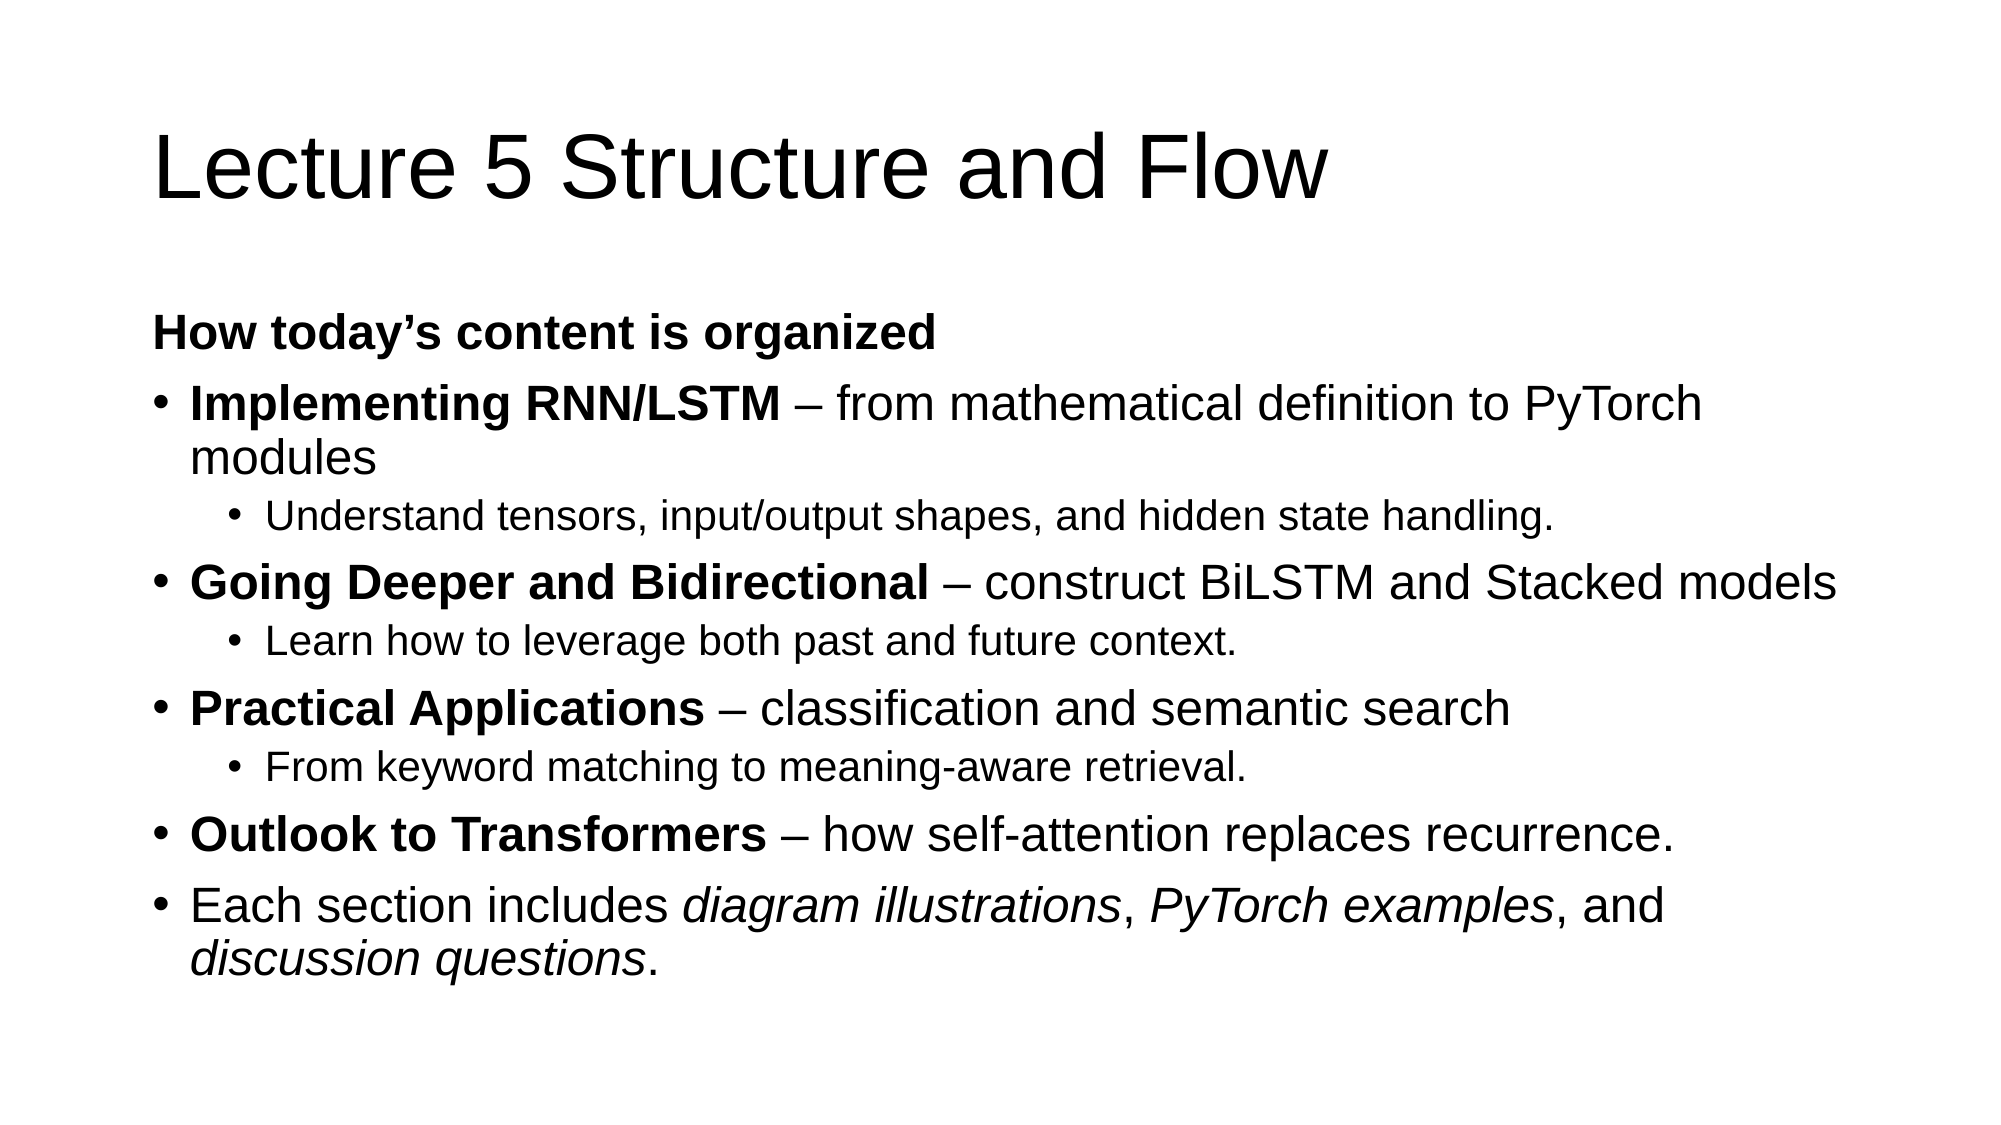

# Lecture 5 Structure and Flow
How today’s content is organized
Implementing RNN/LSTM – from mathematical definition to PyTorch modules
Understand tensors, input/output shapes, and hidden state handling.
Going Deeper and Bidirectional – construct BiLSTM and Stacked models
Learn how to leverage both past and future context.
Practical Applications – classification and semantic search
From keyword matching to meaning-aware retrieval.
Outlook to Transformers – how self-attention replaces recurrence.
Each section includes diagram illustrations, PyTorch examples, and discussion questions.